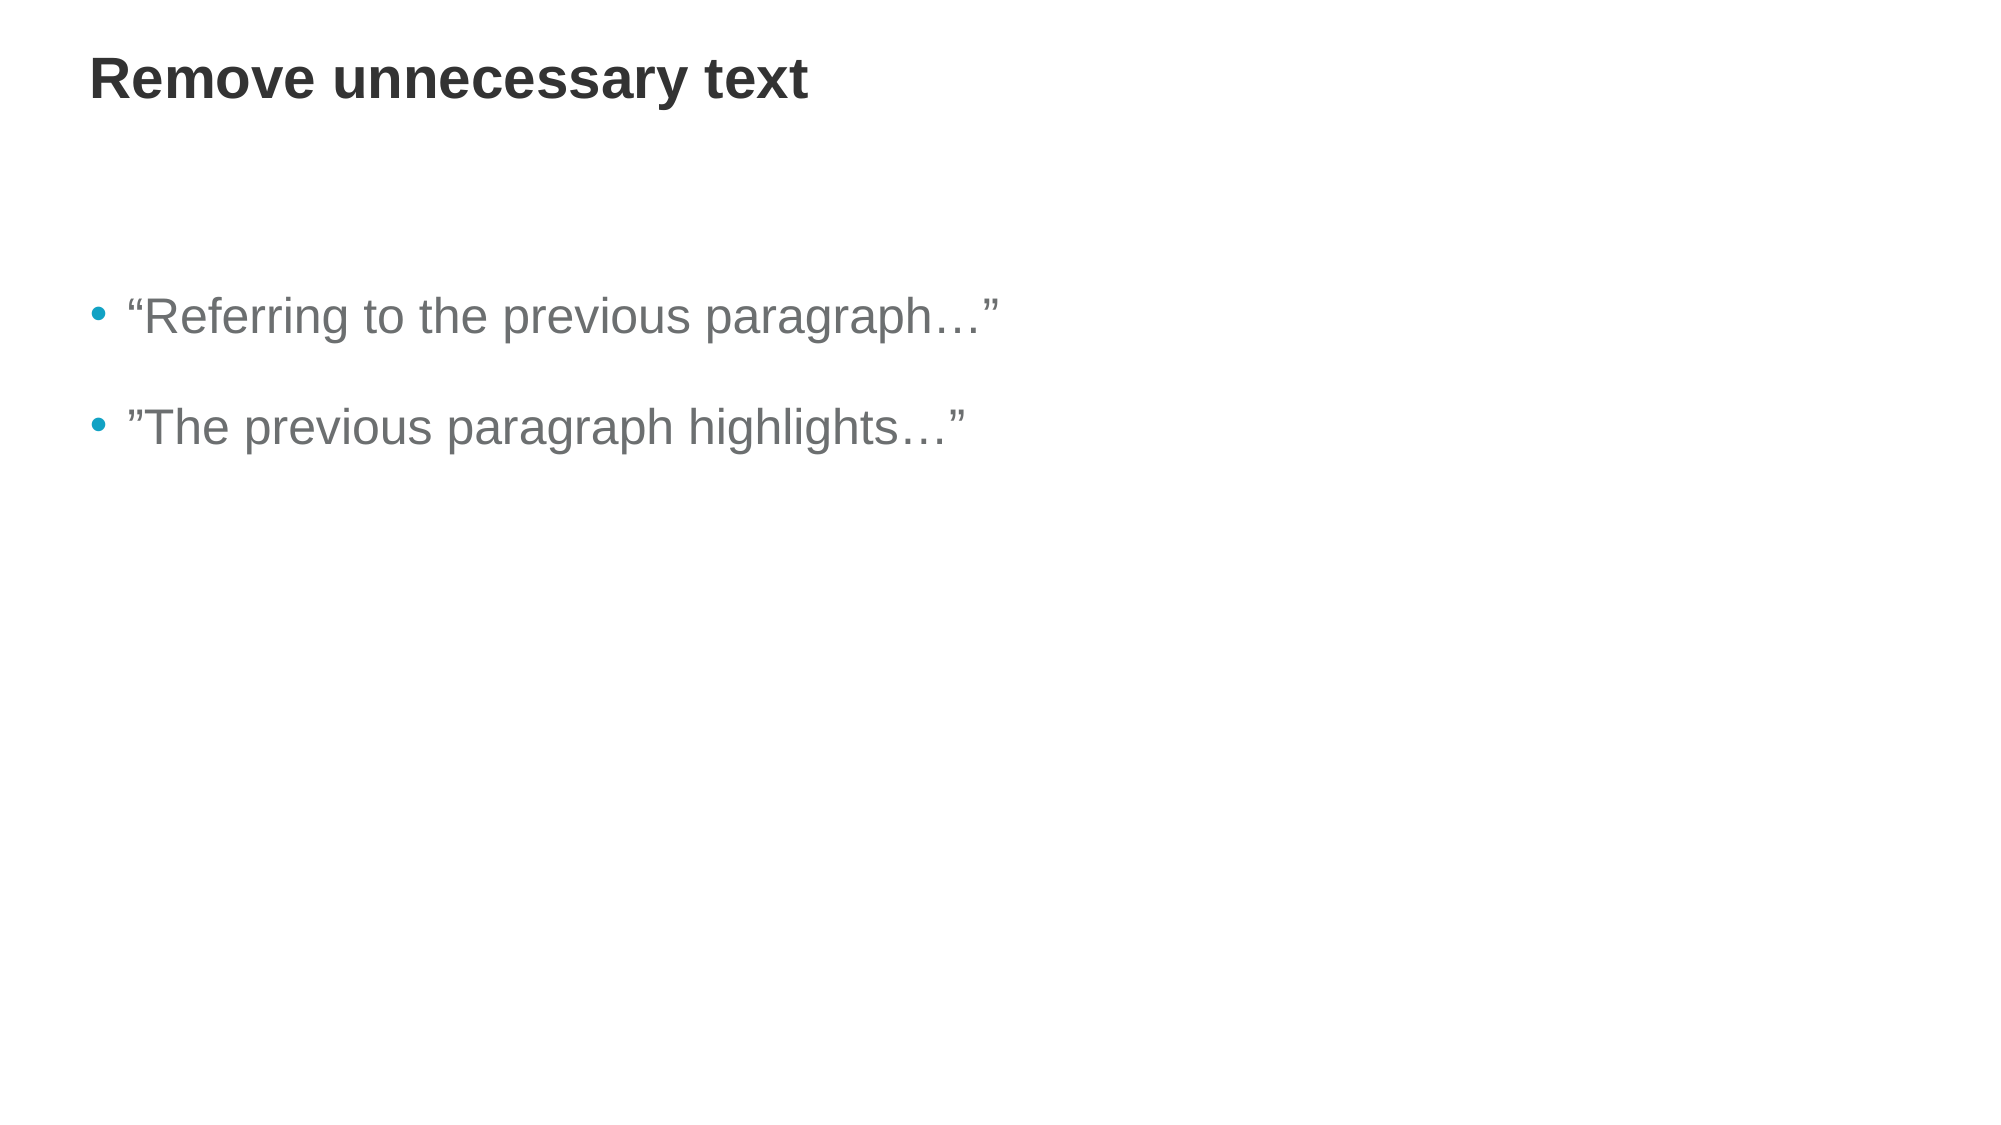

Remove unnecessary text
“Referring to the previous paragraph…”
”The previous paragraph highlights…”